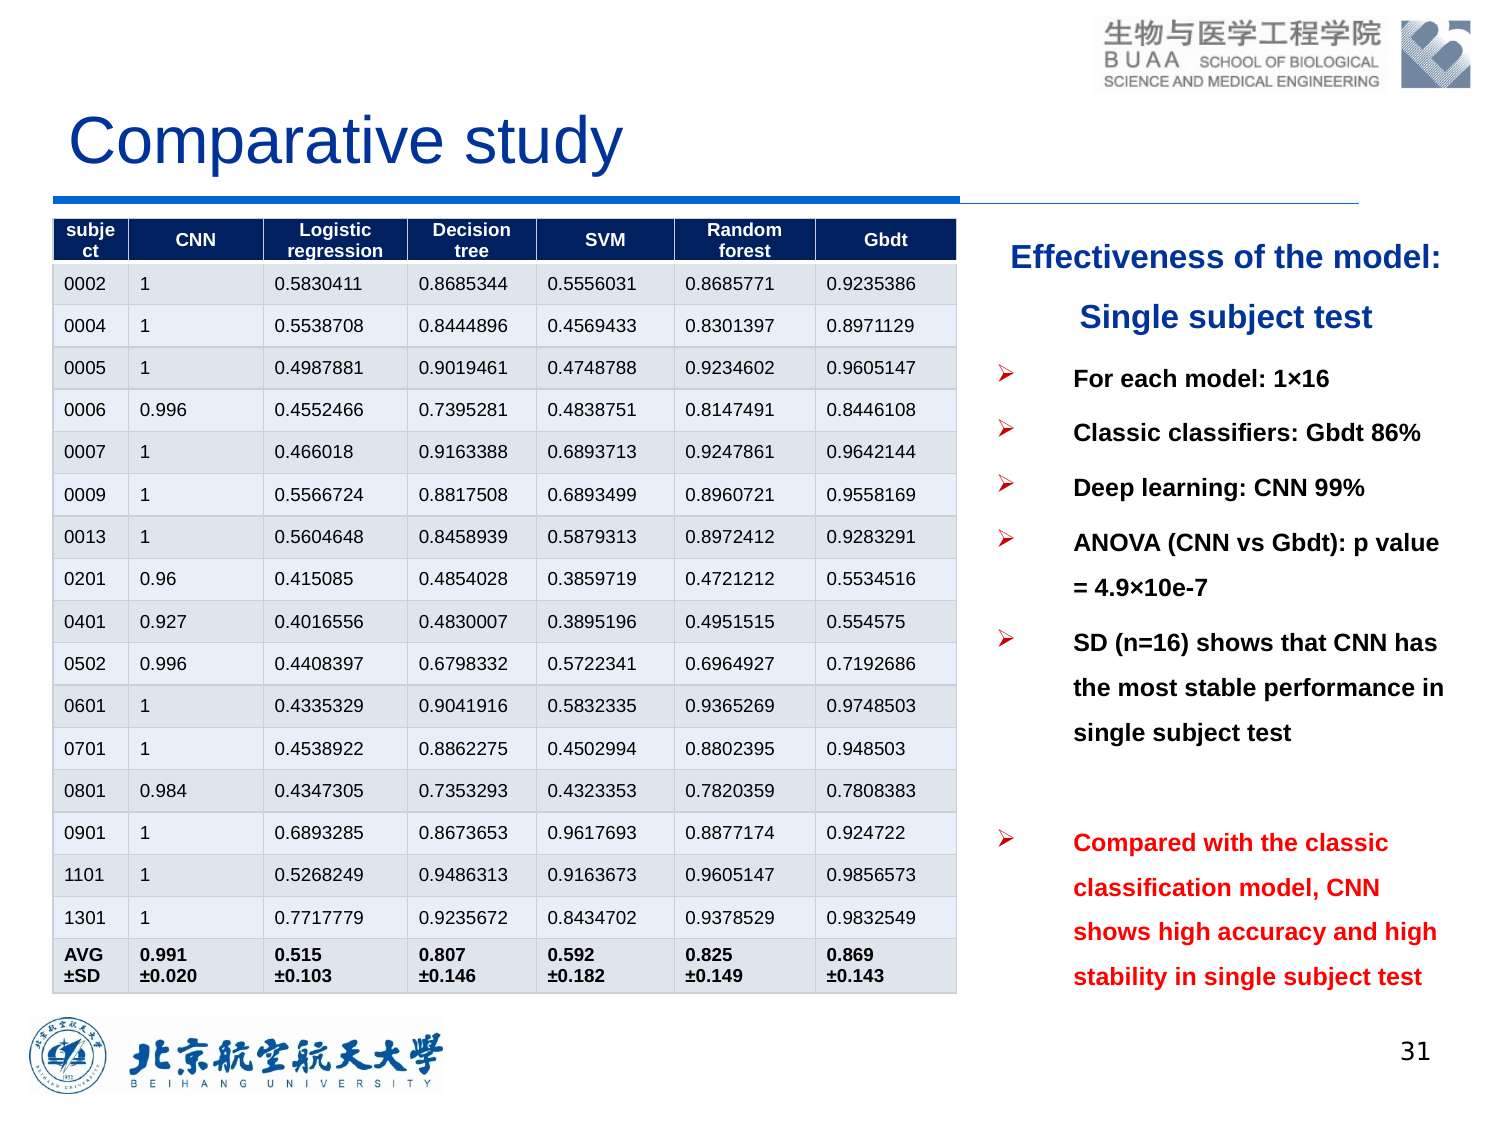

# Comparative study
Effectiveness of the model: Single subject test
For each model: 1×16
Classic classifiers: Gbdt 86%
Deep learning: CNN 99%
ANOVA (CNN vs Gbdt): p value = 4.9×10e-7
SD (n=16) shows that CNN has the most stable performance in single subject test

Compared with the classic classification model, CNN shows high accuracy and high stability in single subject test
| subject | CNN | Logistic regression | Decision tree | SVM | Random forest | Gbdt |
| --- | --- | --- | --- | --- | --- | --- |
| 0002 | 1 | 0.5830411 | 0.8685344 | 0.5556031 | 0.8685771 | 0.9235386 |
| 0004 | 1 | 0.5538708 | 0.8444896 | 0.4569433 | 0.8301397 | 0.8971129 |
| 0005 | 1 | 0.4987881 | 0.9019461 | 0.4748788 | 0.9234602 | 0.9605147 |
| 0006 | 0.996 | 0.4552466 | 0.7395281 | 0.4838751 | 0.8147491 | 0.8446108 |
| 0007 | 1 | 0.466018 | 0.9163388 | 0.6893713 | 0.9247861 | 0.9642144 |
| 0009 | 1 | 0.5566724 | 0.8817508 | 0.6893499 | 0.8960721 | 0.9558169 |
| 0013 | 1 | 0.5604648 | 0.8458939 | 0.5879313 | 0.8972412 | 0.9283291 |
| 0201 | 0.96 | 0.415085 | 0.4854028 | 0.3859719 | 0.4721212 | 0.5534516 |
| 0401 | 0.927 | 0.4016556 | 0.4830007 | 0.3895196 | 0.4951515 | 0.554575 |
| 0502 | 0.996 | 0.4408397 | 0.6798332 | 0.5722341 | 0.6964927 | 0.7192686 |
| 0601 | 1 | 0.4335329 | 0.9041916 | 0.5832335 | 0.9365269 | 0.9748503 |
| 0701 | 1 | 0.4538922 | 0.8862275 | 0.4502994 | 0.8802395 | 0.948503 |
| 0801 | 0.984 | 0.4347305 | 0.7353293 | 0.4323353 | 0.7820359 | 0.7808383 |
| 0901 | 1 | 0.6893285 | 0.8673653 | 0.9617693 | 0.8877174 | 0.924722 |
| 1101 | 1 | 0.5268249 | 0.9486313 | 0.9163673 | 0.9605147 | 0.9856573 |
| 1301 | 1 | 0.7717779 | 0.9235672 | 0.8434702 | 0.9378529 | 0.9832549 |
| AVG ±SD | 0.991 ±0.020 | 0.515 ±0.103 | 0.807 ±0.146 | 0.592 ±0.182 | 0.825 ±0.149 | 0.869 ±0.143 |
31